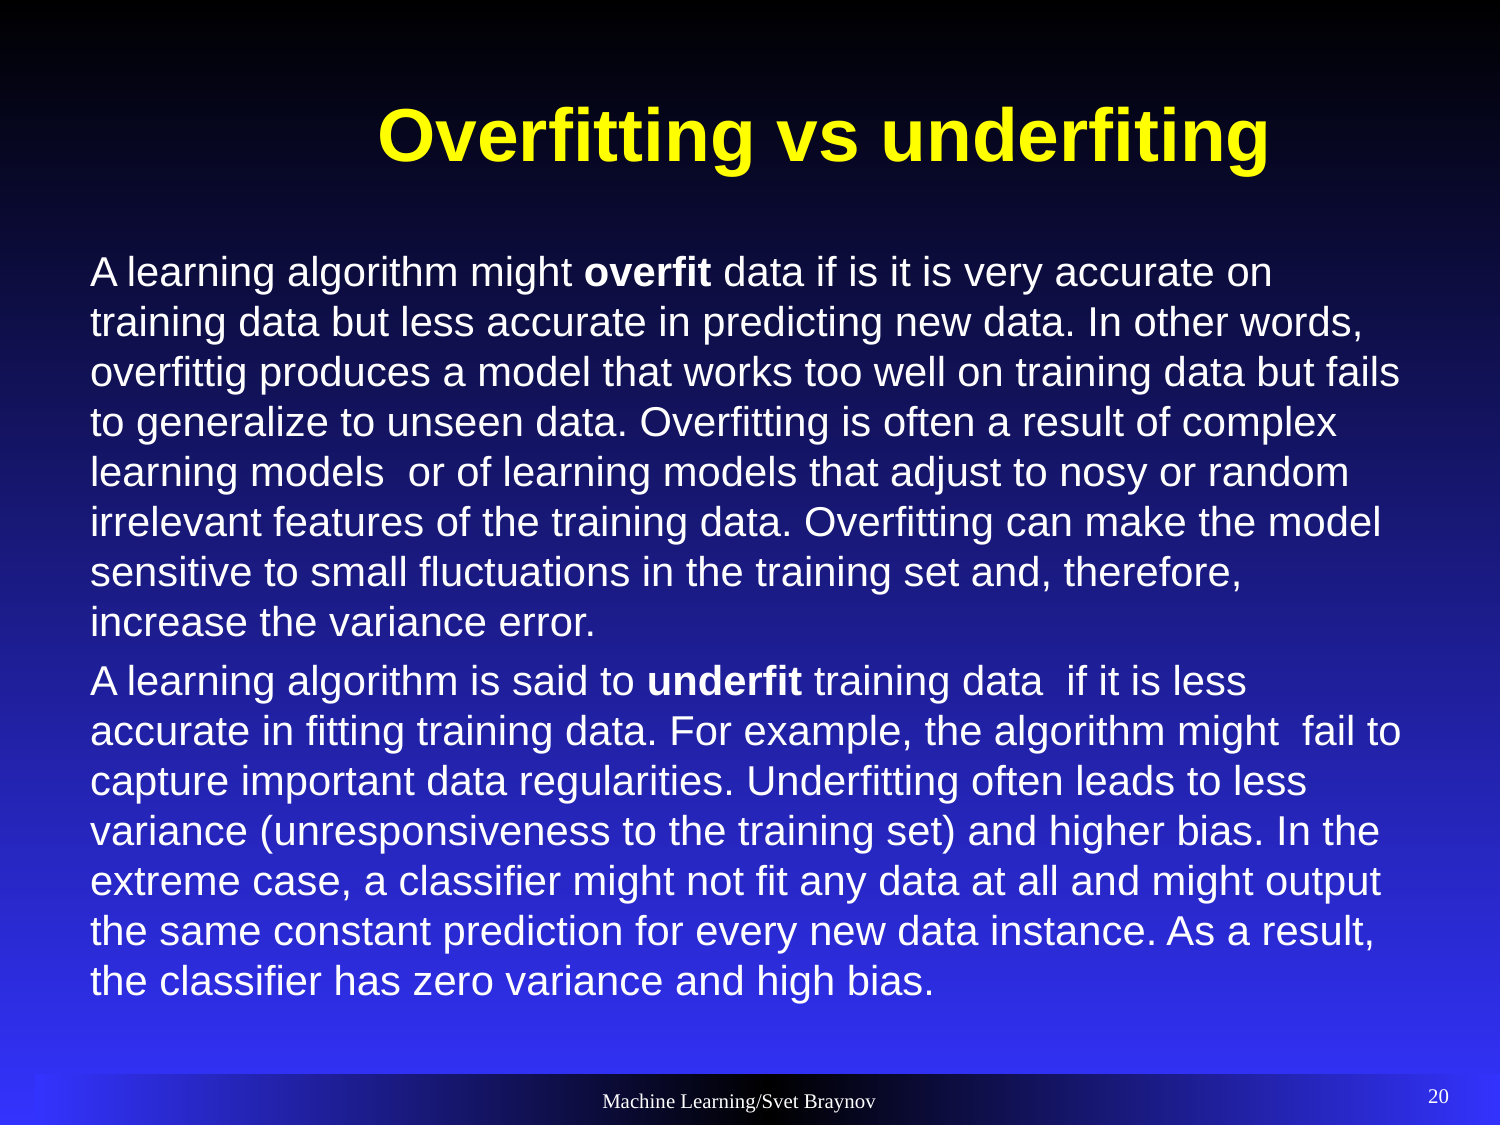

# Overfitting vs underfiting
A learning algorithm might overfit data if is it is very accurate on training data but less accurate in predicting new data. In other words, overfittig produces a model that works too well on training data but fails to generalize to unseen data. Overfitting is often a result of complex learning models  or of learning models that adjust to nosy or random irrelevant features of the training data. Overfitting can make the model sensitive to small fluctuations in the training set and, therefore, increase the variance error.
A learning algorithm is said to underfit training data  if it is less accurate in fitting training data. For example, the algorithm might  fail to capture important data regularities. Underfitting often leads to less variance (unresponsiveness to the training set) and higher bias. In the extreme case, a classifier might not fit any data at all and might output the same constant prediction for every new data instance. As a result, the classifier has zero variance and high bias.
20